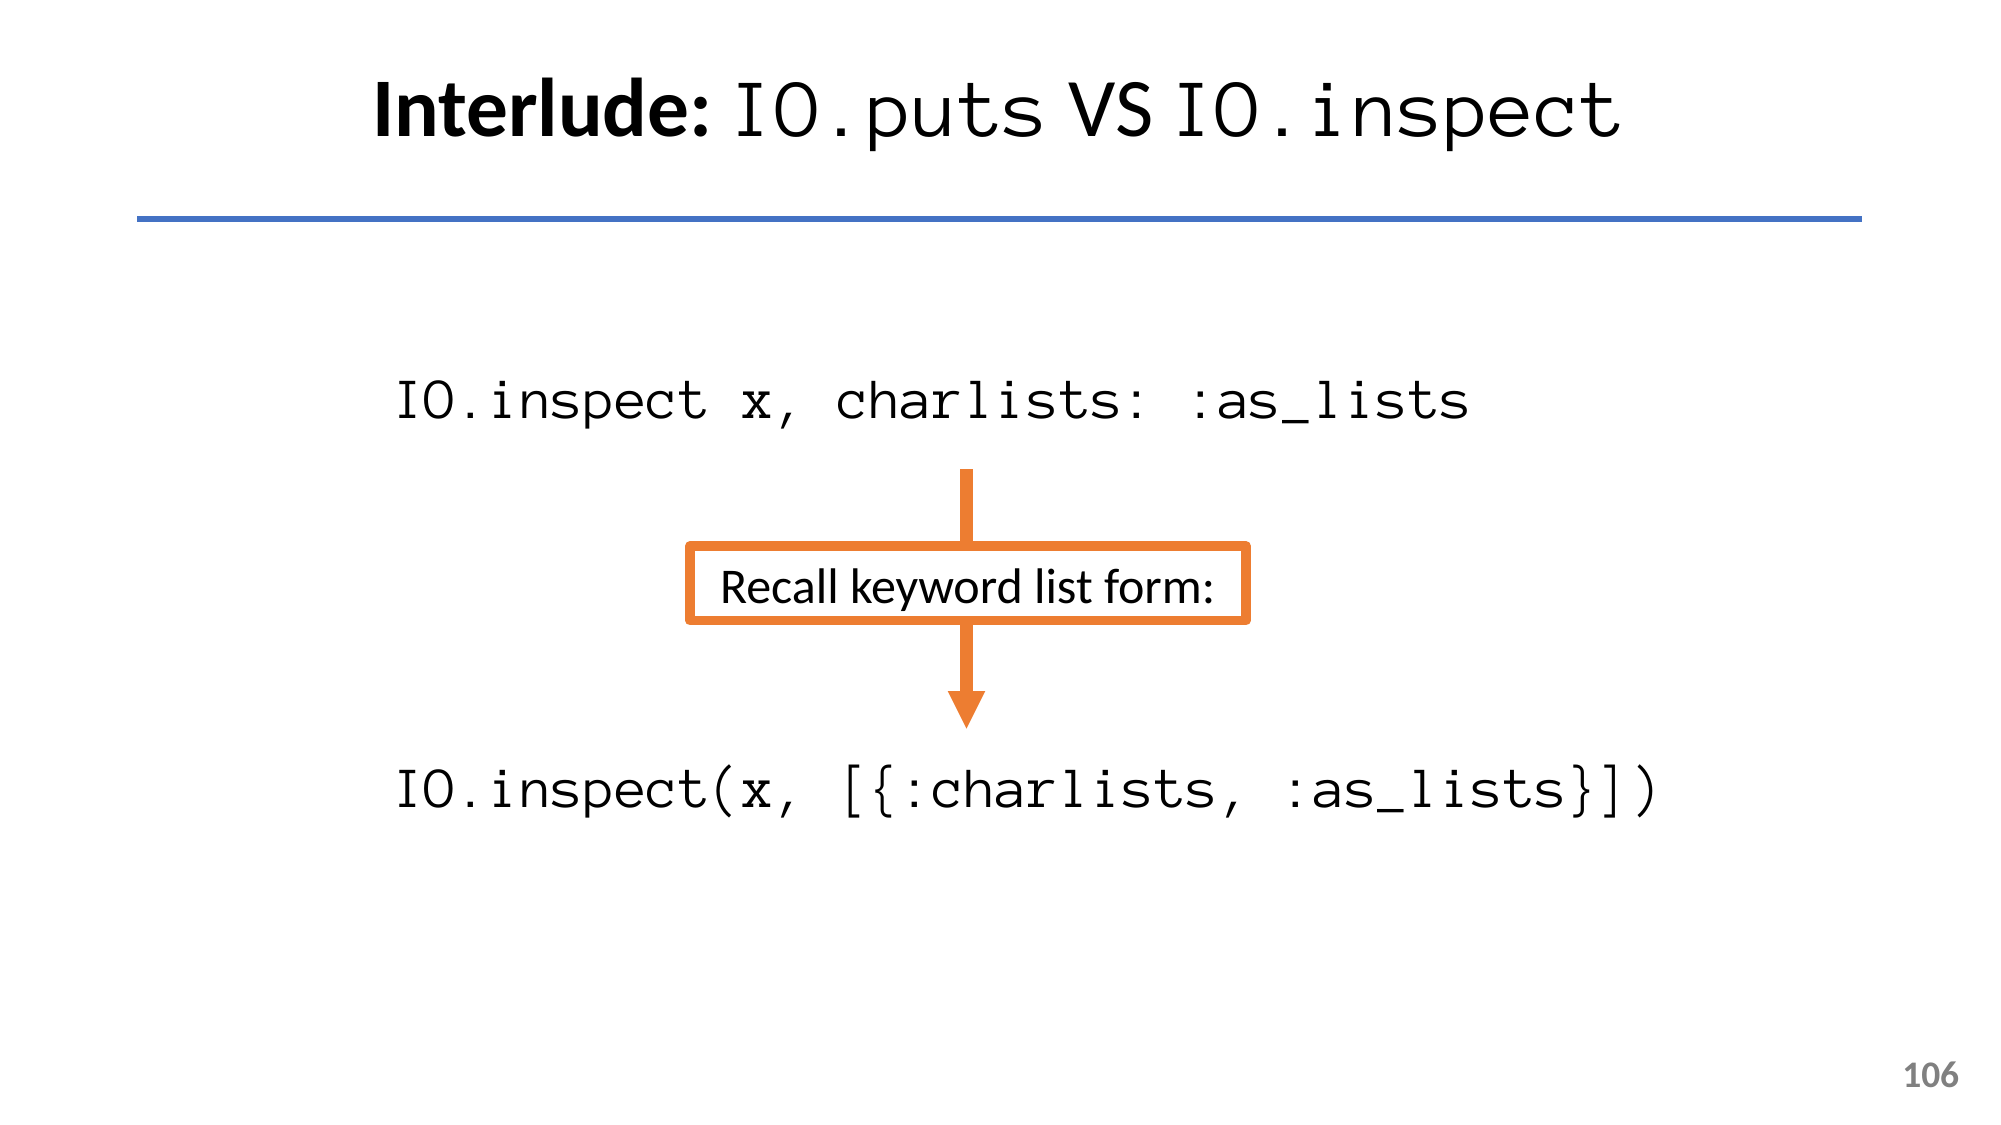

Interlude: IO.puts VS IO.inspect
IO.inspect x, charlists: :as_lists
Recall keyword list form:
IO.inspect(x, [{:charlists, :as_lists}])
106